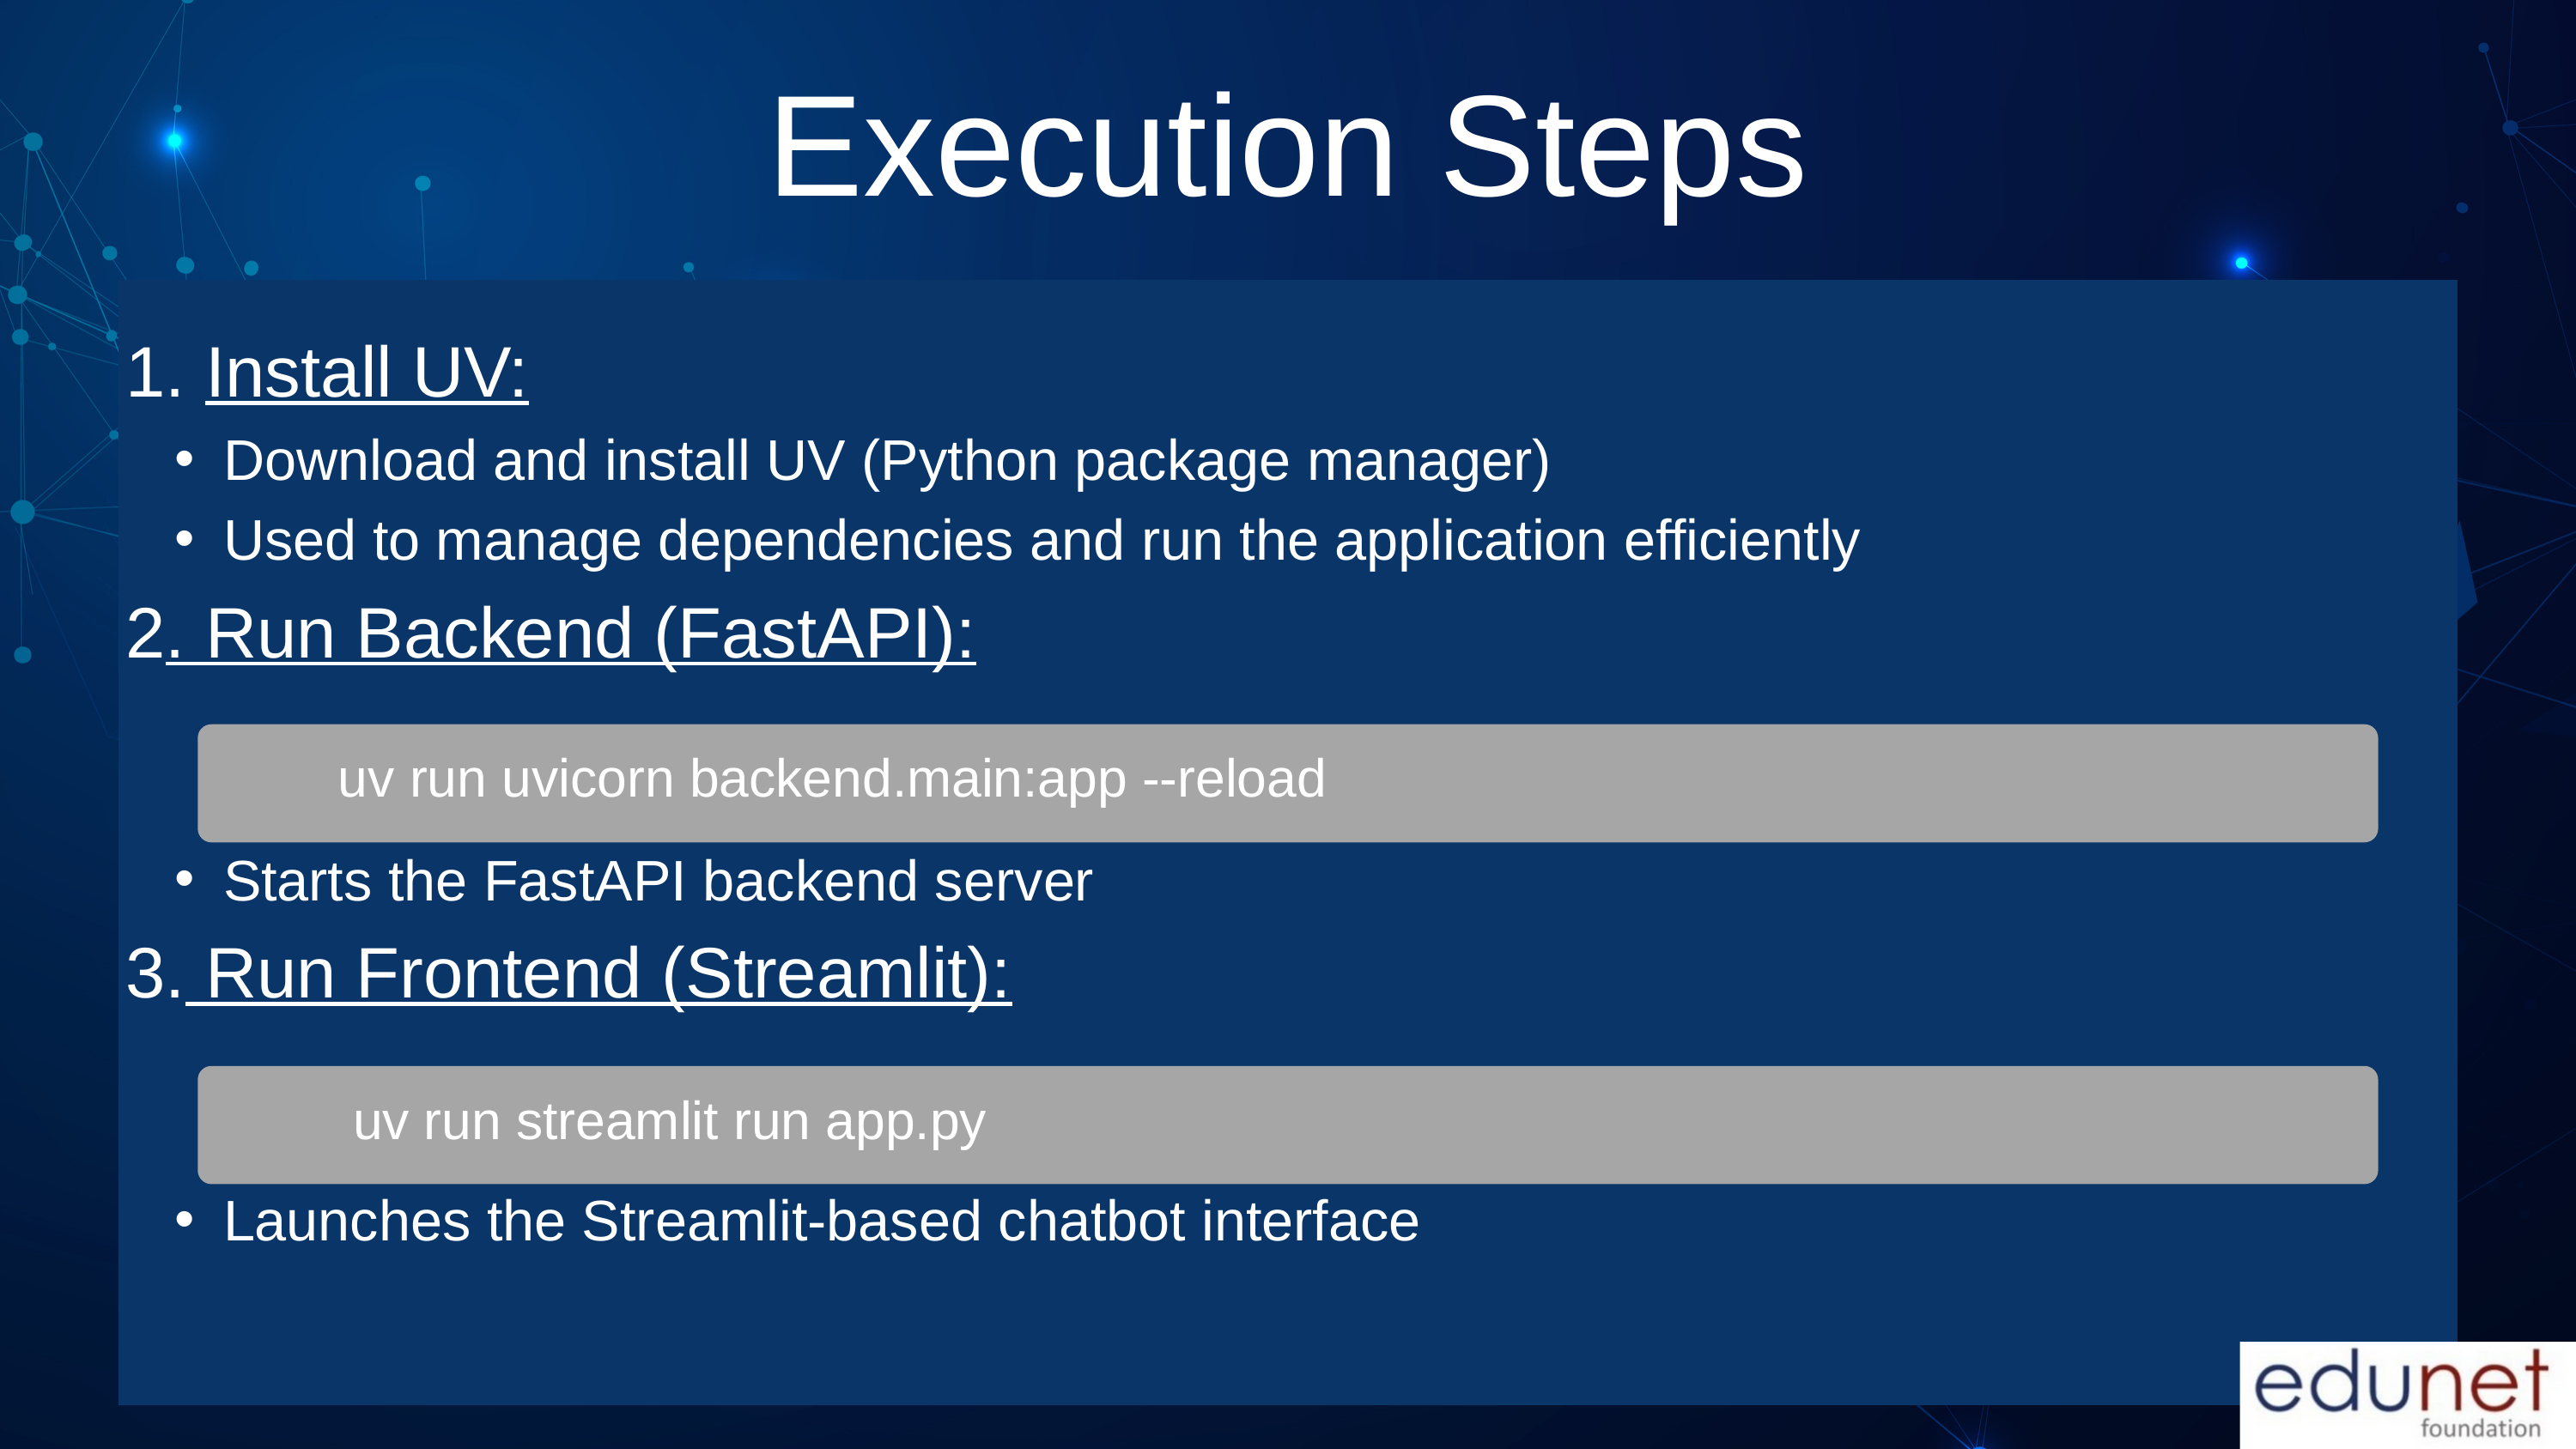

Execution Steps

1. Install UV:
Download and install UV (Python package manager)
Used to manage dependencies and run the application efficiently
2. Run Backend (FastAPI):

Starts the FastAPI backend server
3. Run Frontend (Streamlit):

Launches the Streamlit-based chatbot interface

         uv run uvicorn backend.main:app --reload

          uv run streamlit run app.py